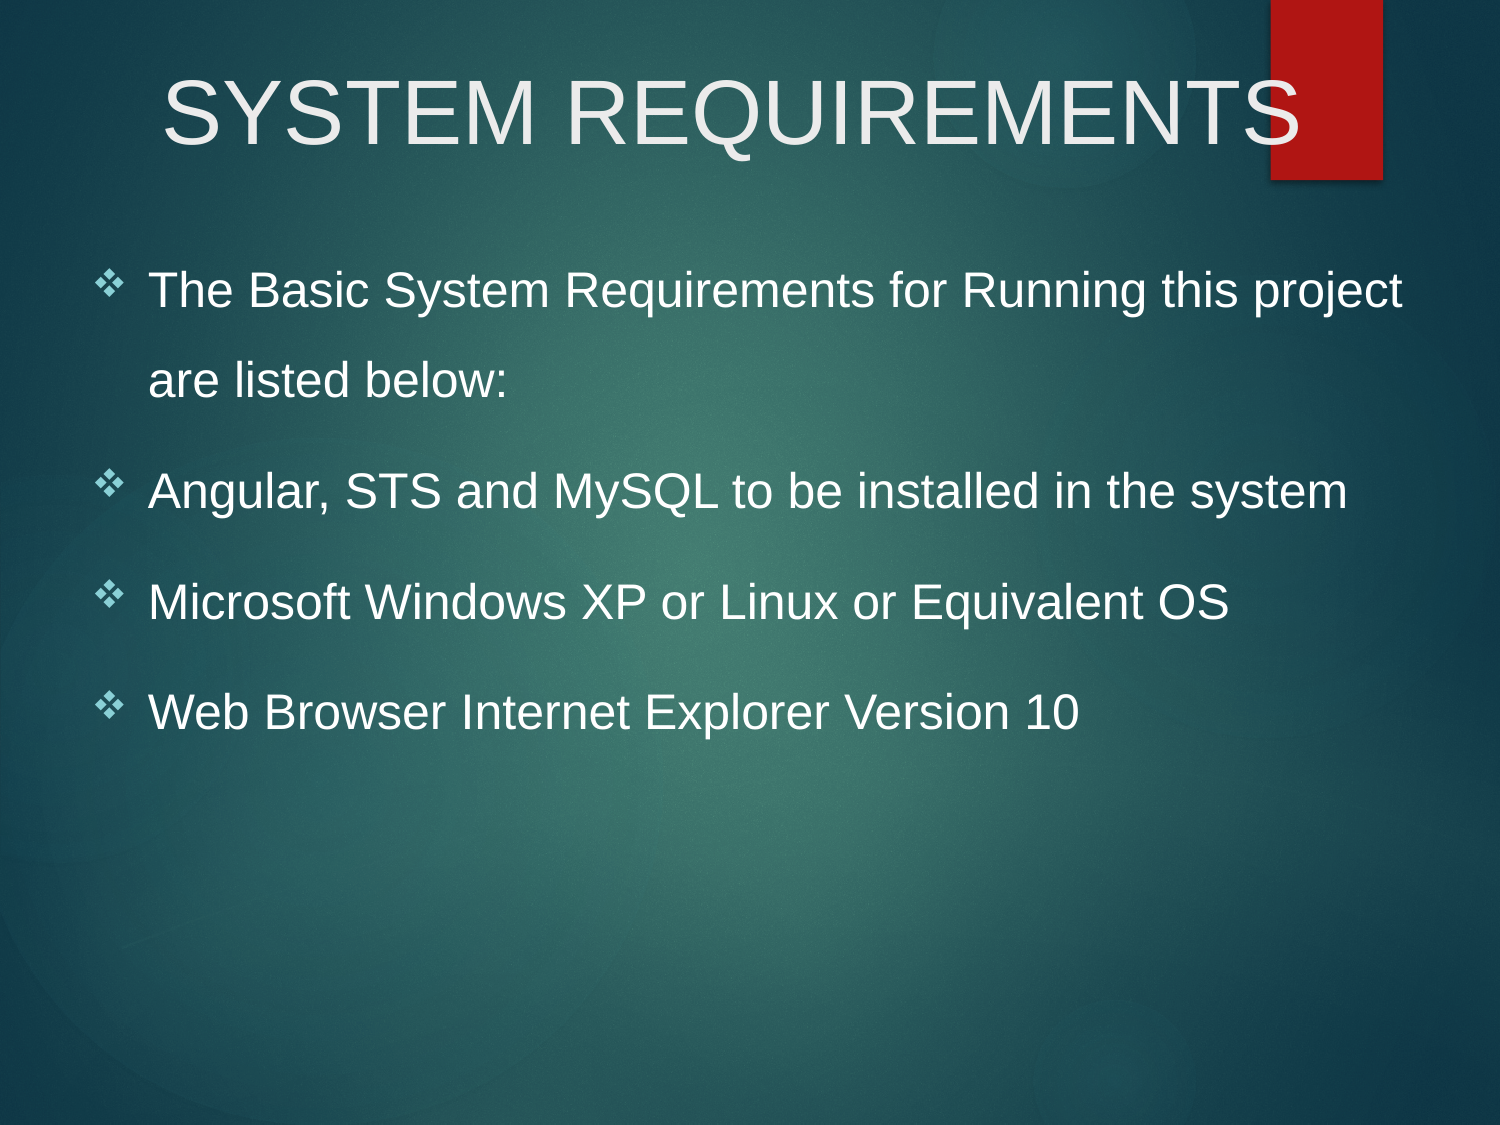

# SYSTEM REQUIREMENTS
The Basic System Requirements for Running this project are listed below:
Angular, STS and MySQL to be installed in the system
Microsoft Windows XP or Linux or Equivalent OS
Web Browser Internet Explorer Version 10